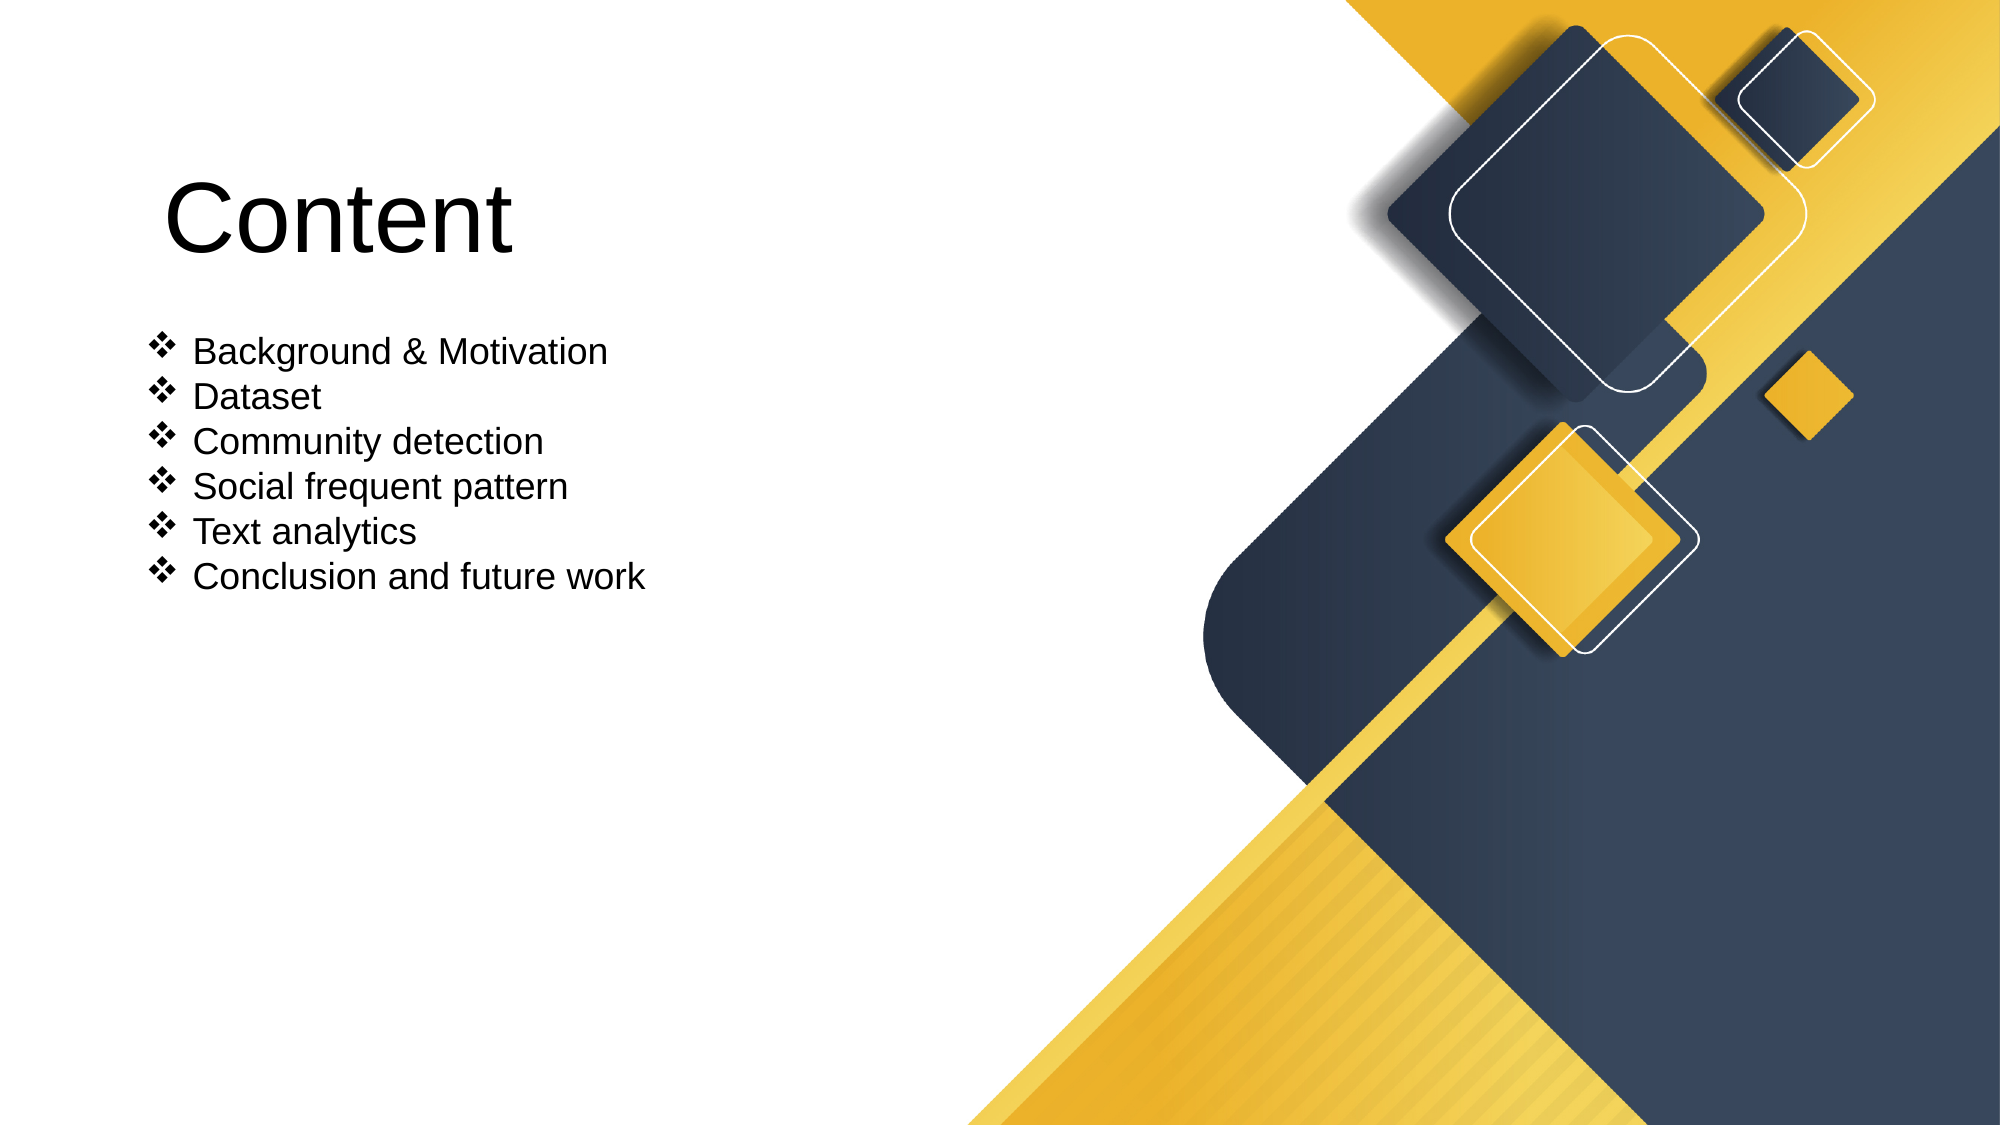

Content
Background & Motivation
Dataset
Community detection
Social frequent pattern
Text analytics
Conclusion and future work